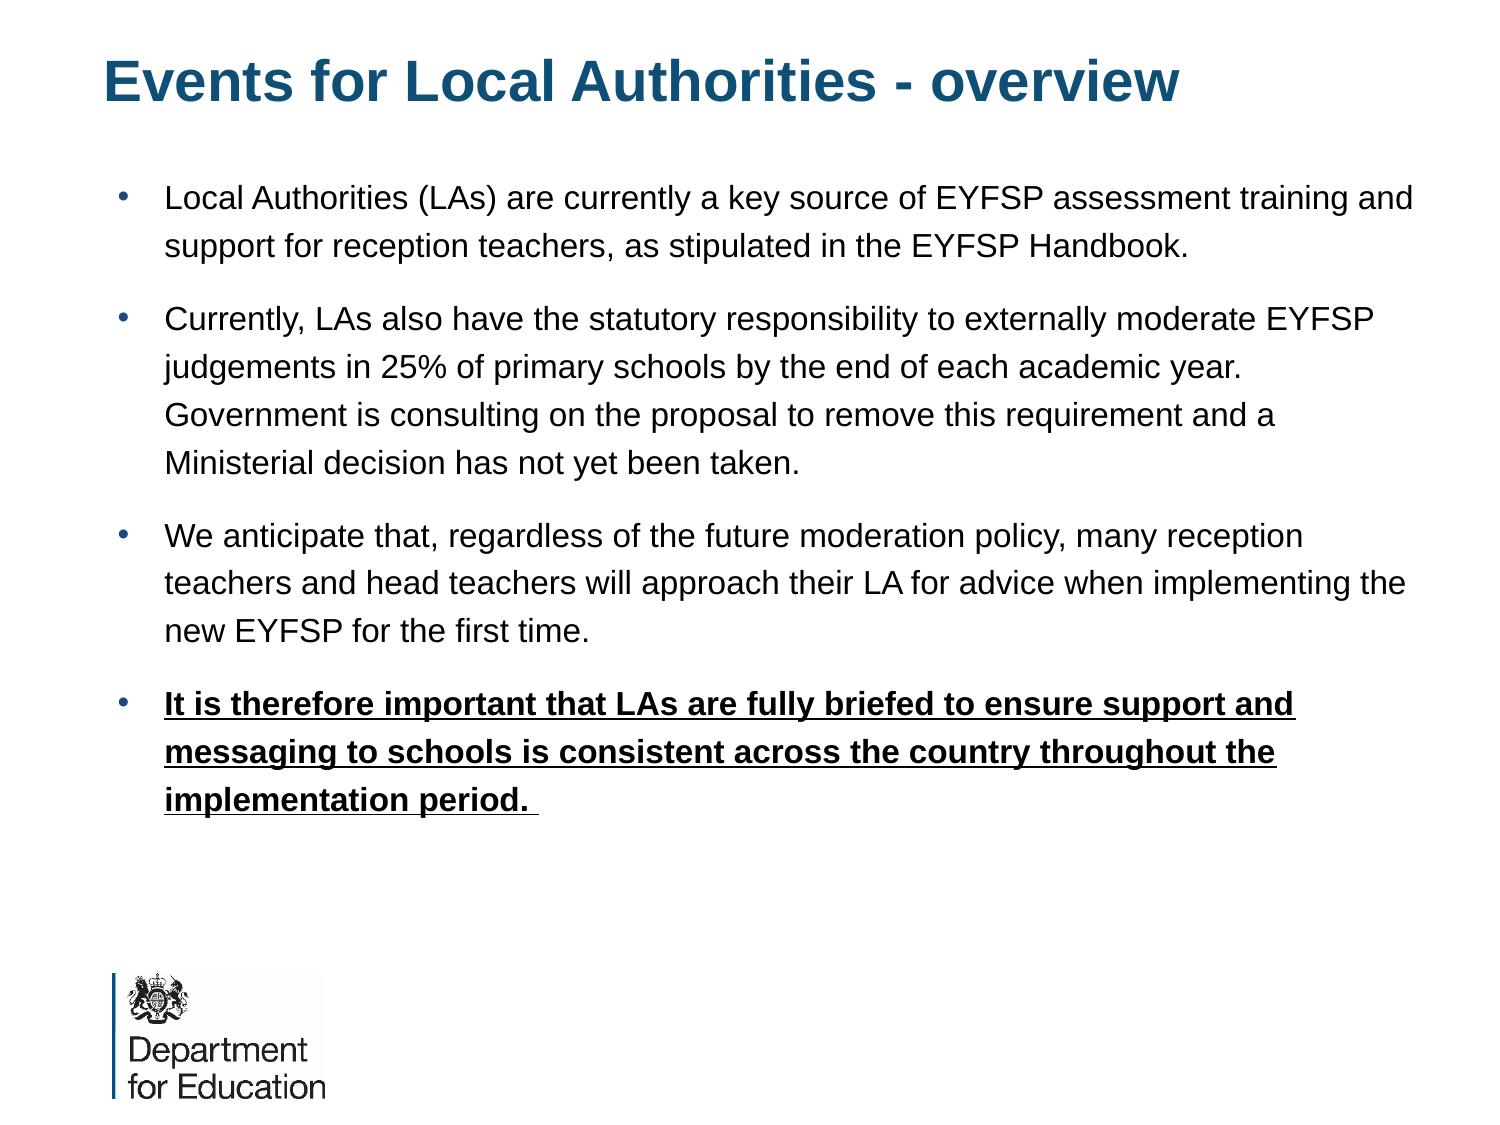

Events for Local Authorities - overview
Local Authorities (LAs) are currently a key source of EYFSP assessment training and support for reception teachers, as stipulated in the EYFSP Handbook.
Currently, LAs also have the statutory responsibility to externally moderate EYFSP judgements in 25% of primary schools by the end of each academic year. Government is consulting on the proposal to remove this requirement and a Ministerial decision has not yet been taken.
We anticipate that, regardless of the future moderation policy, many reception teachers and head teachers will approach their LA for advice when implementing the new EYFSP for the first time.
It is therefore important that LAs are fully briefed to ensure support and messaging to schools is consistent across the country throughout the implementation period.